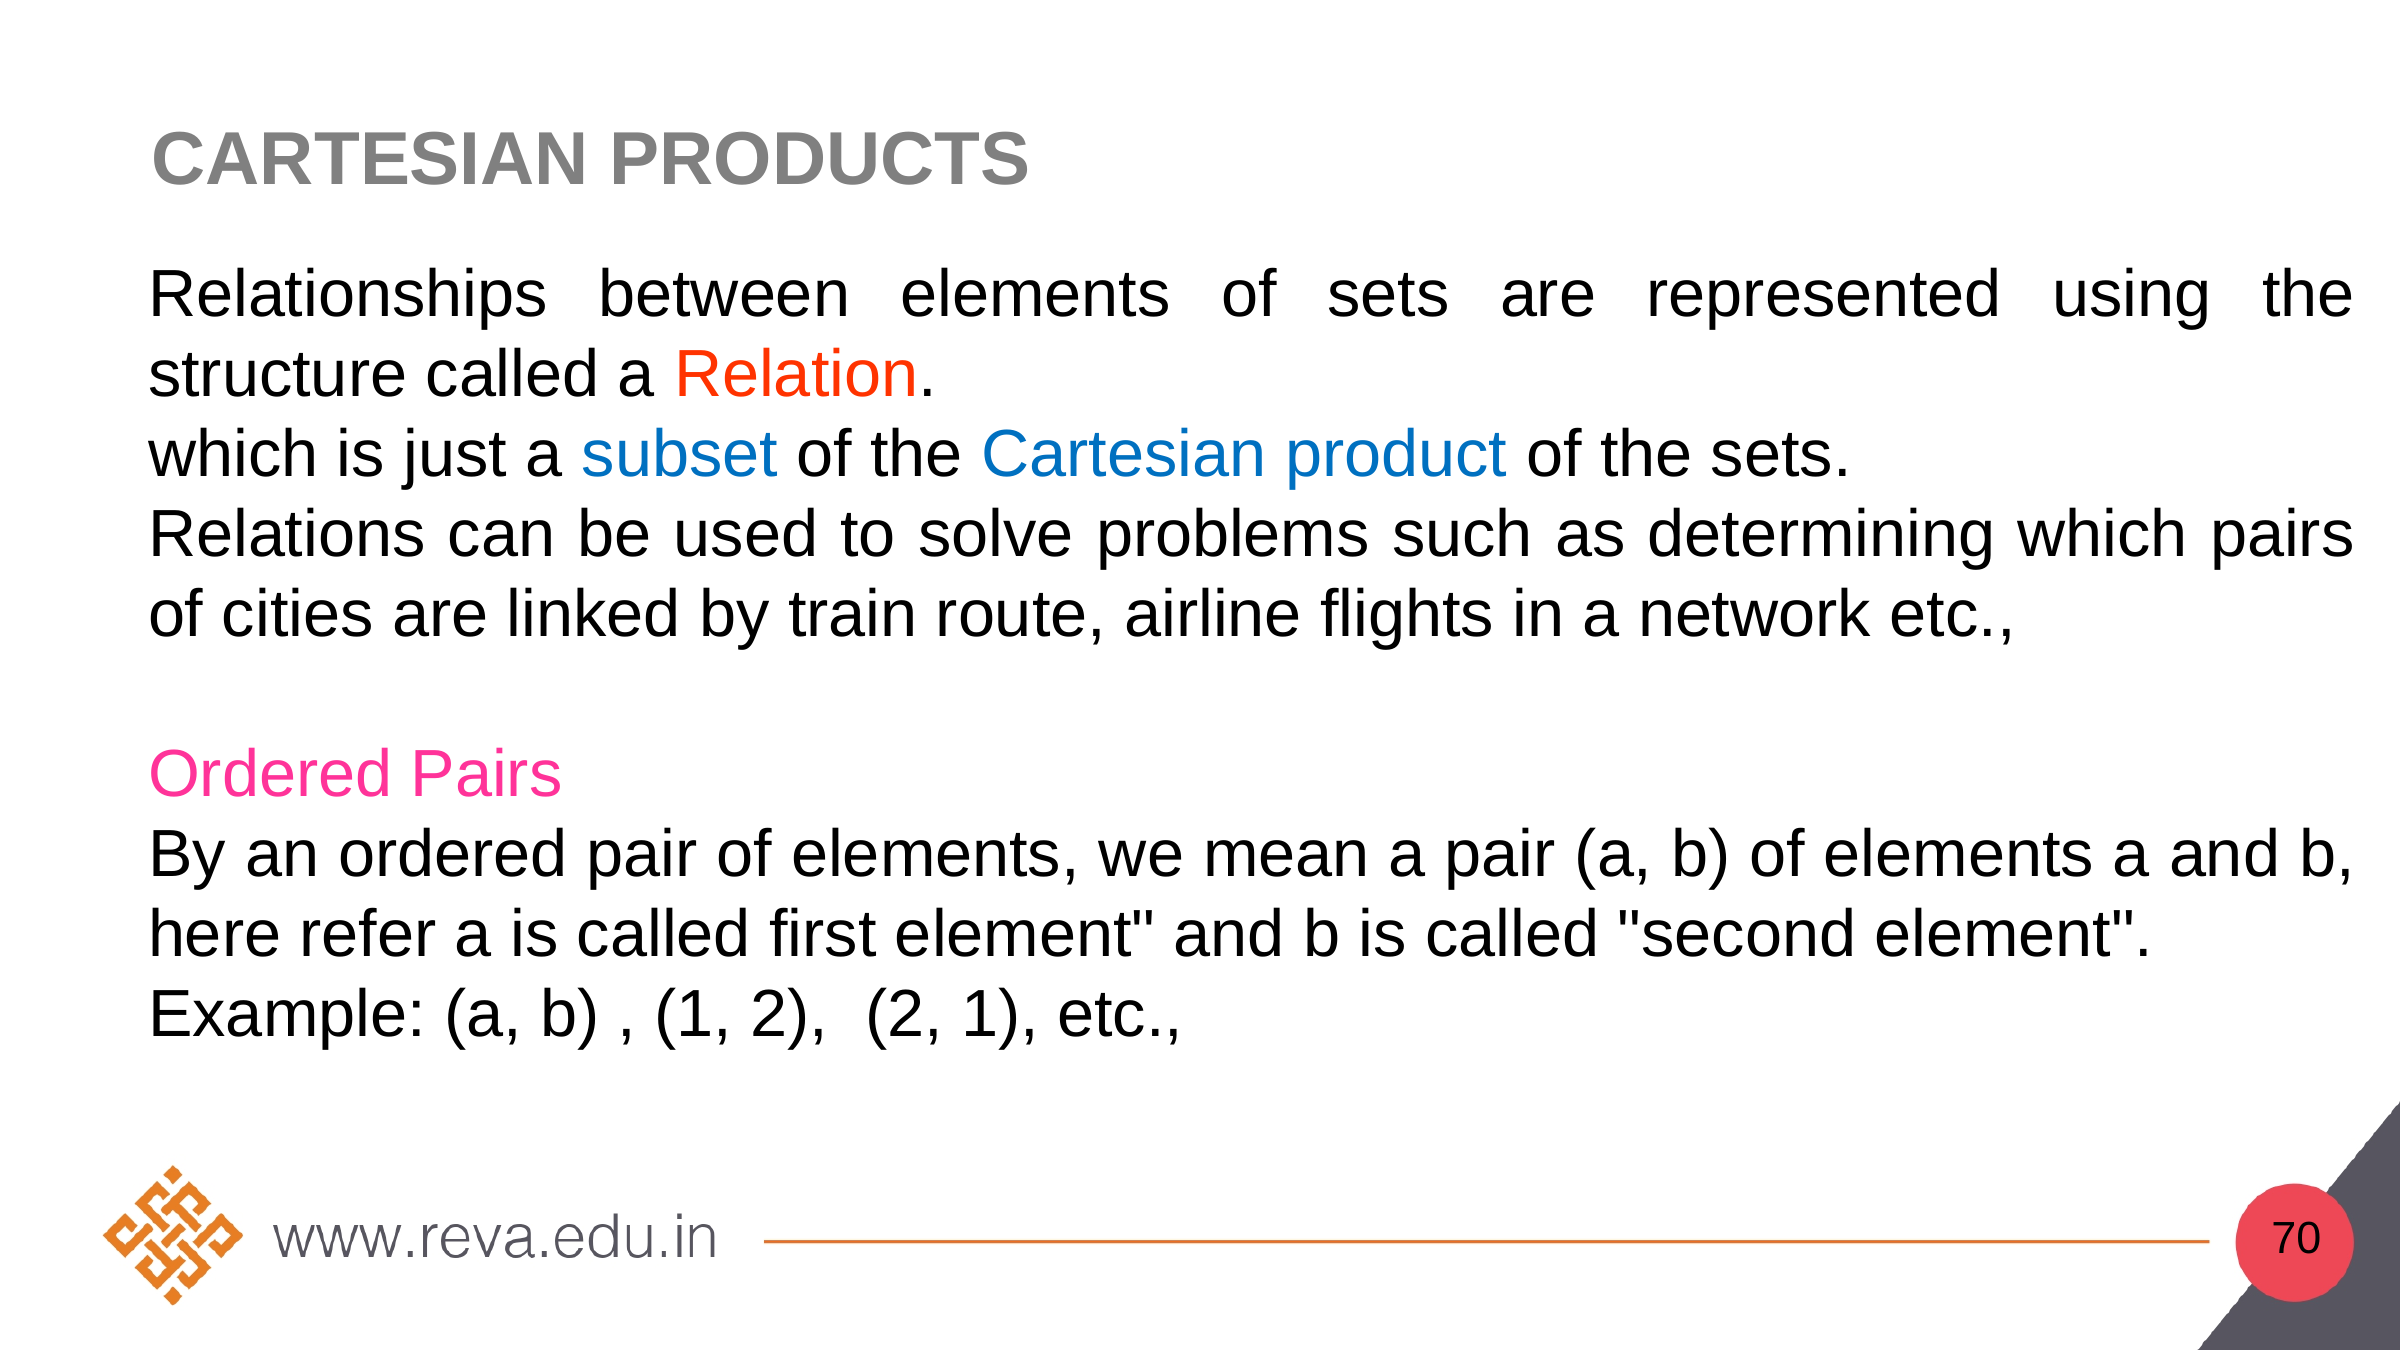

# Cartesian Products
Relationships between elements of sets are represented using the structure called a Relation.
which is just a subset of the Cartesian product of the sets.
Relations can be used to solve problems such as determining which pairs of cities are linked by train route, airline flights in a network etc.,

Ordered Pairs
By an ordered pair of elements, we mean a pair (a, b) of elements a and b,
here refer a is called first element" and b is called "second element".
Example: (a, b) , (1, 2),  (2, 1), etc.,
70